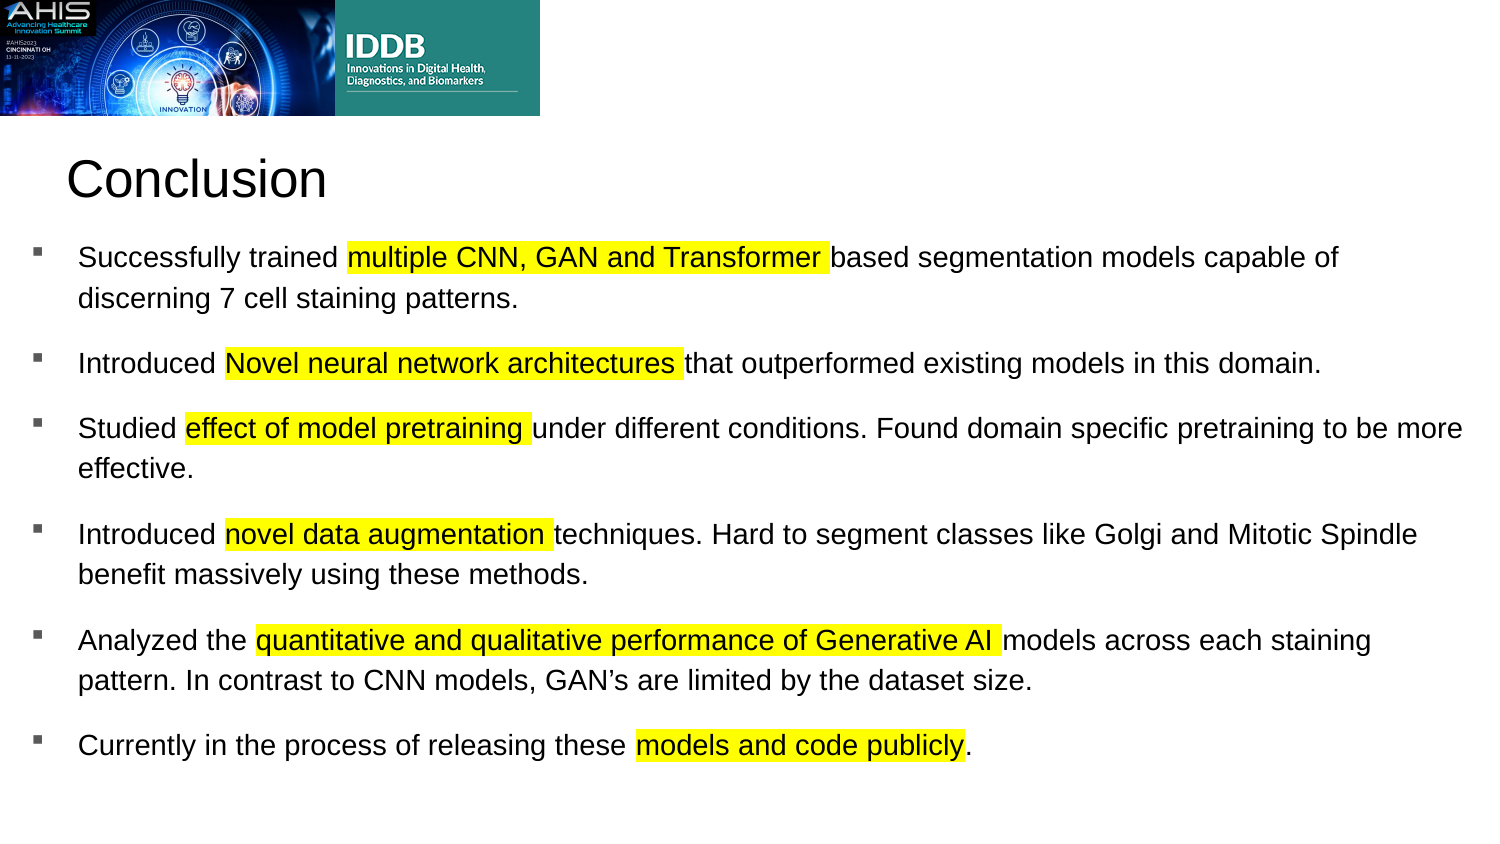

# Conclusion
Successfully trained multiple CNN, GAN and Transformer based segmentation models capable of discerning 7 cell staining patterns.
Introduced Novel neural network architectures that outperformed existing models in this domain.
Studied effect of model pretraining under different conditions. Found domain specific pretraining to be more effective.
Introduced novel data augmentation techniques. Hard to segment classes like Golgi and Mitotic Spindle benefit massively using these methods.
Analyzed the quantitative and qualitative performance of Generative AI models across each staining pattern. In contrast to CNN models, GAN’s are limited by the dataset size.
Currently in the process of releasing these models and code publicly.